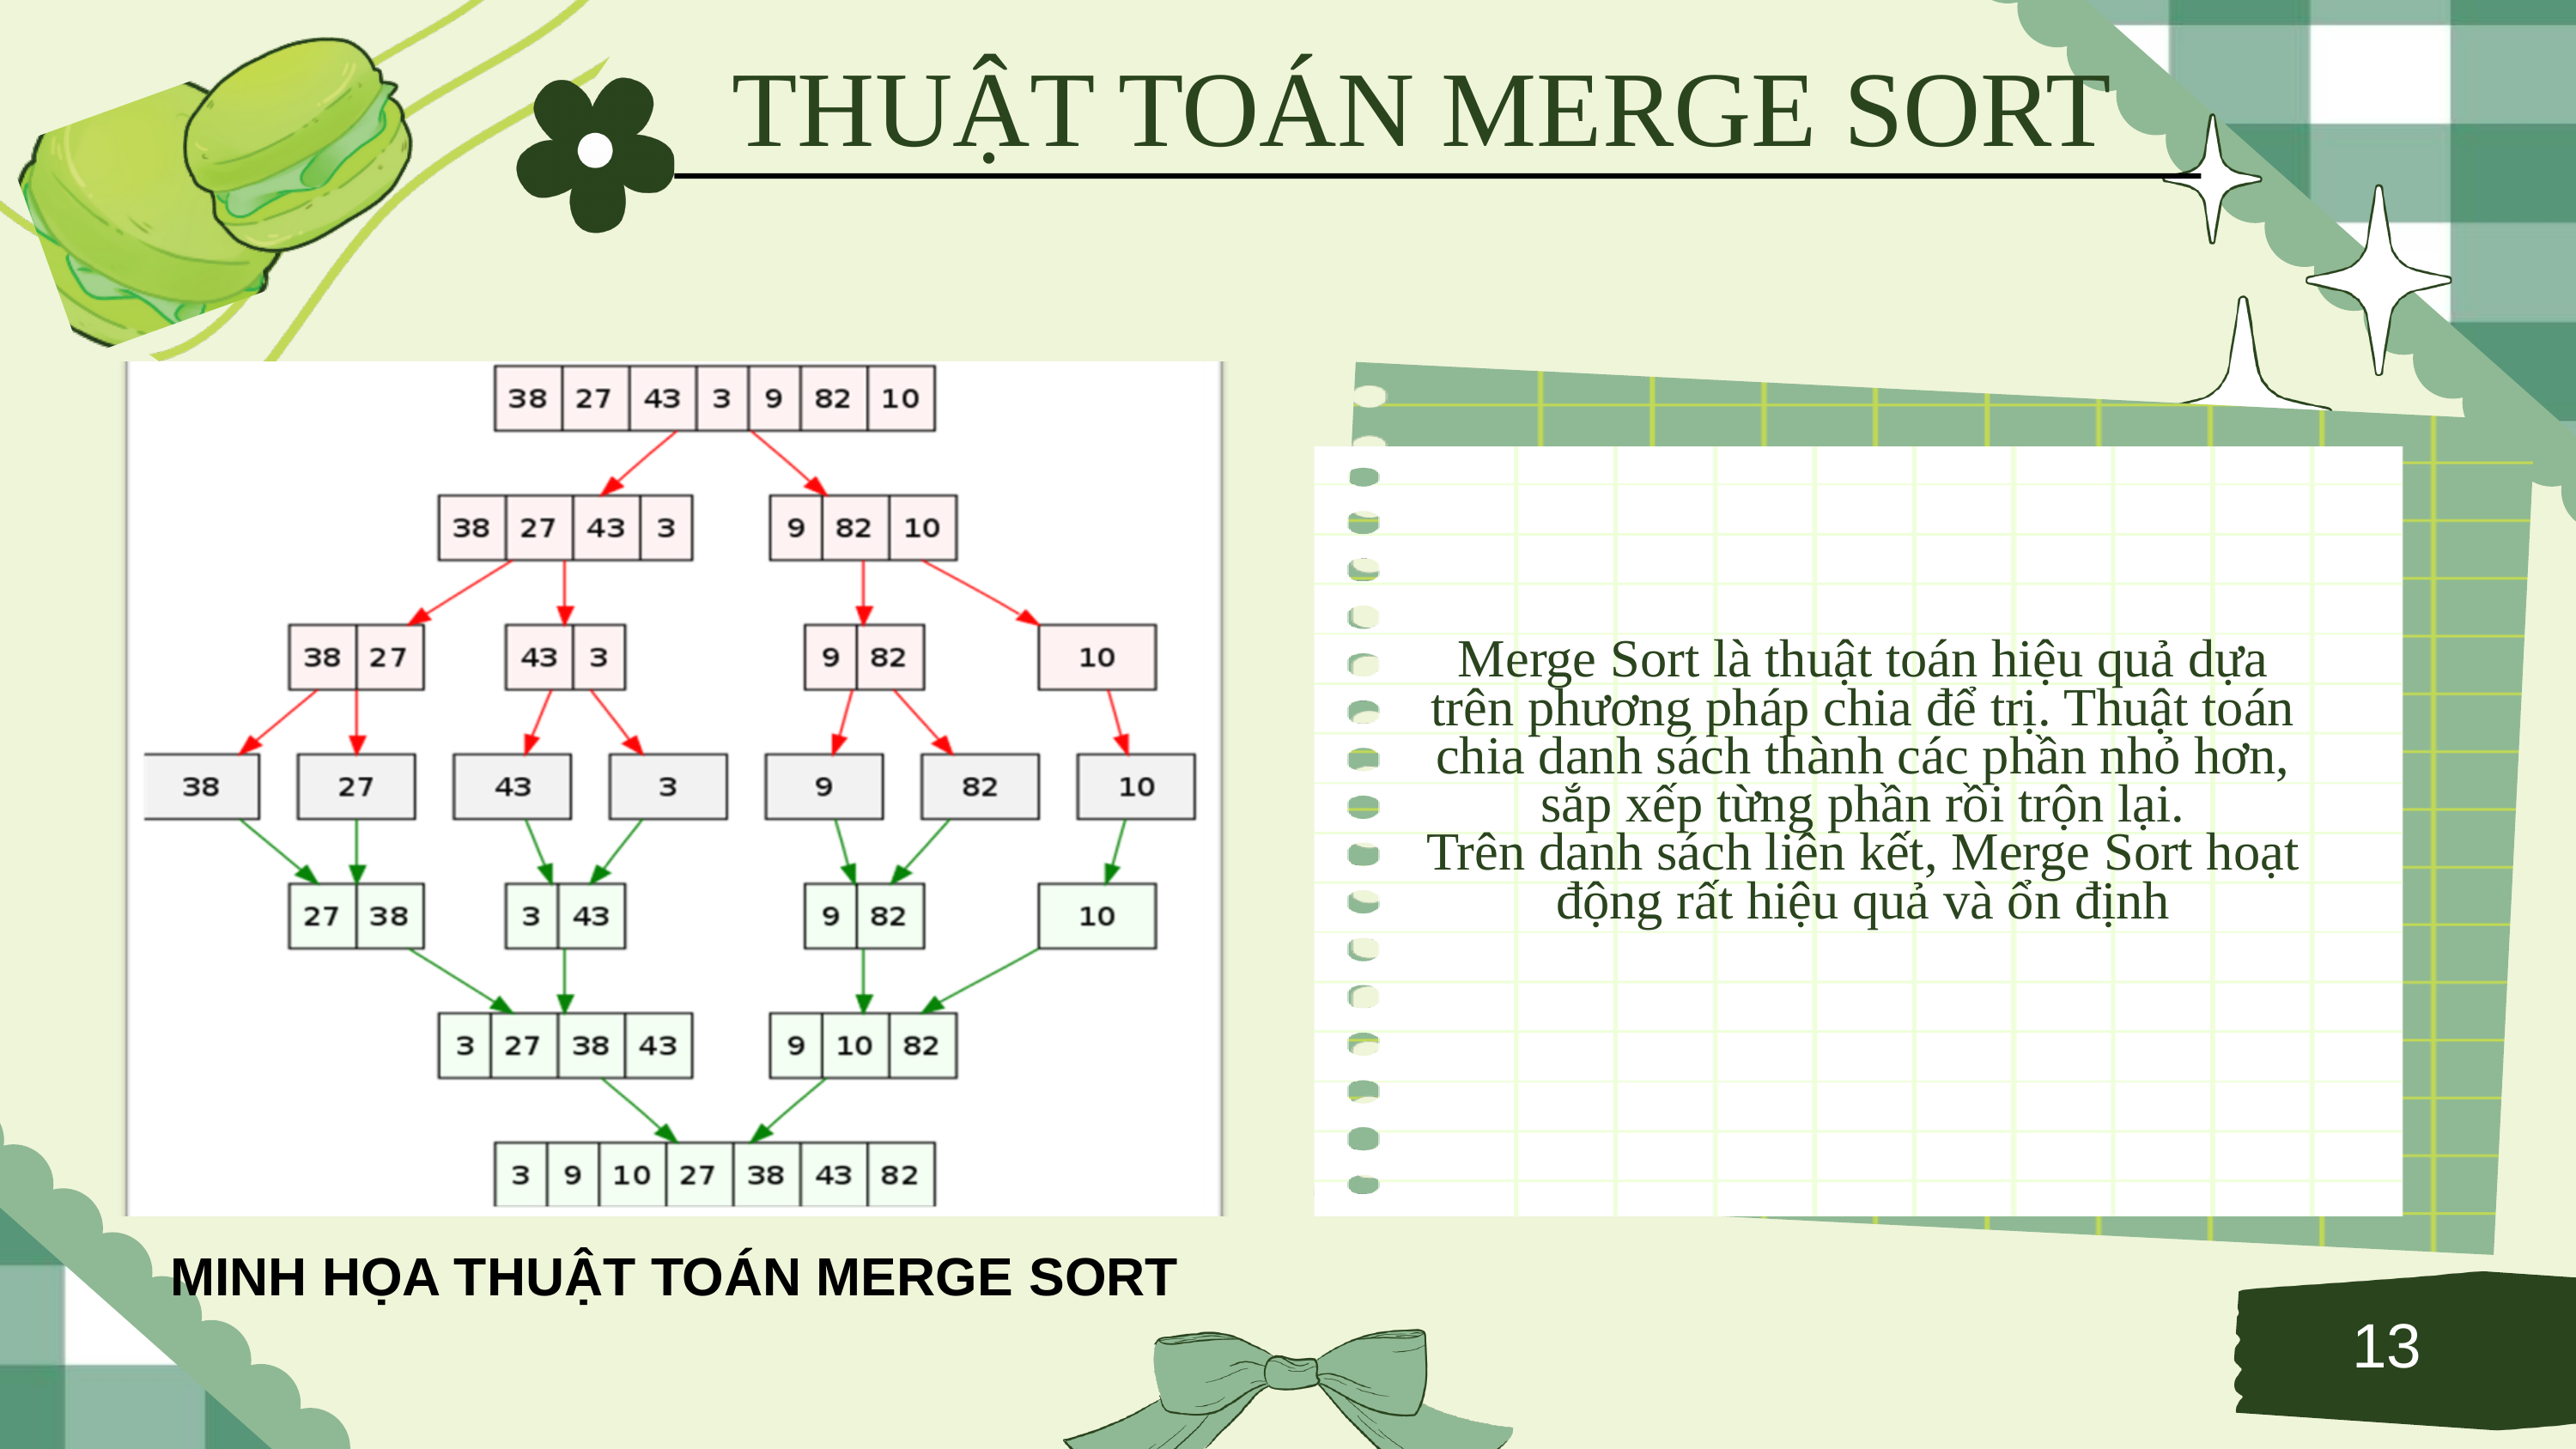

THUẬT TOÁN MERGE SORT

Merge Sort là thuật toán hiệu quả dựa trên phương pháp chia để trị. Thuật toán chia danh sách thành các phần nhỏ hơn, sắp xếp từng phần rồi trộn lại.
Trên danh sách liên kết, Merge Sort hoạt động rất hiệu quả và ổn định

MINH HỌA THUẬT TOÁN MERGE SORT

13